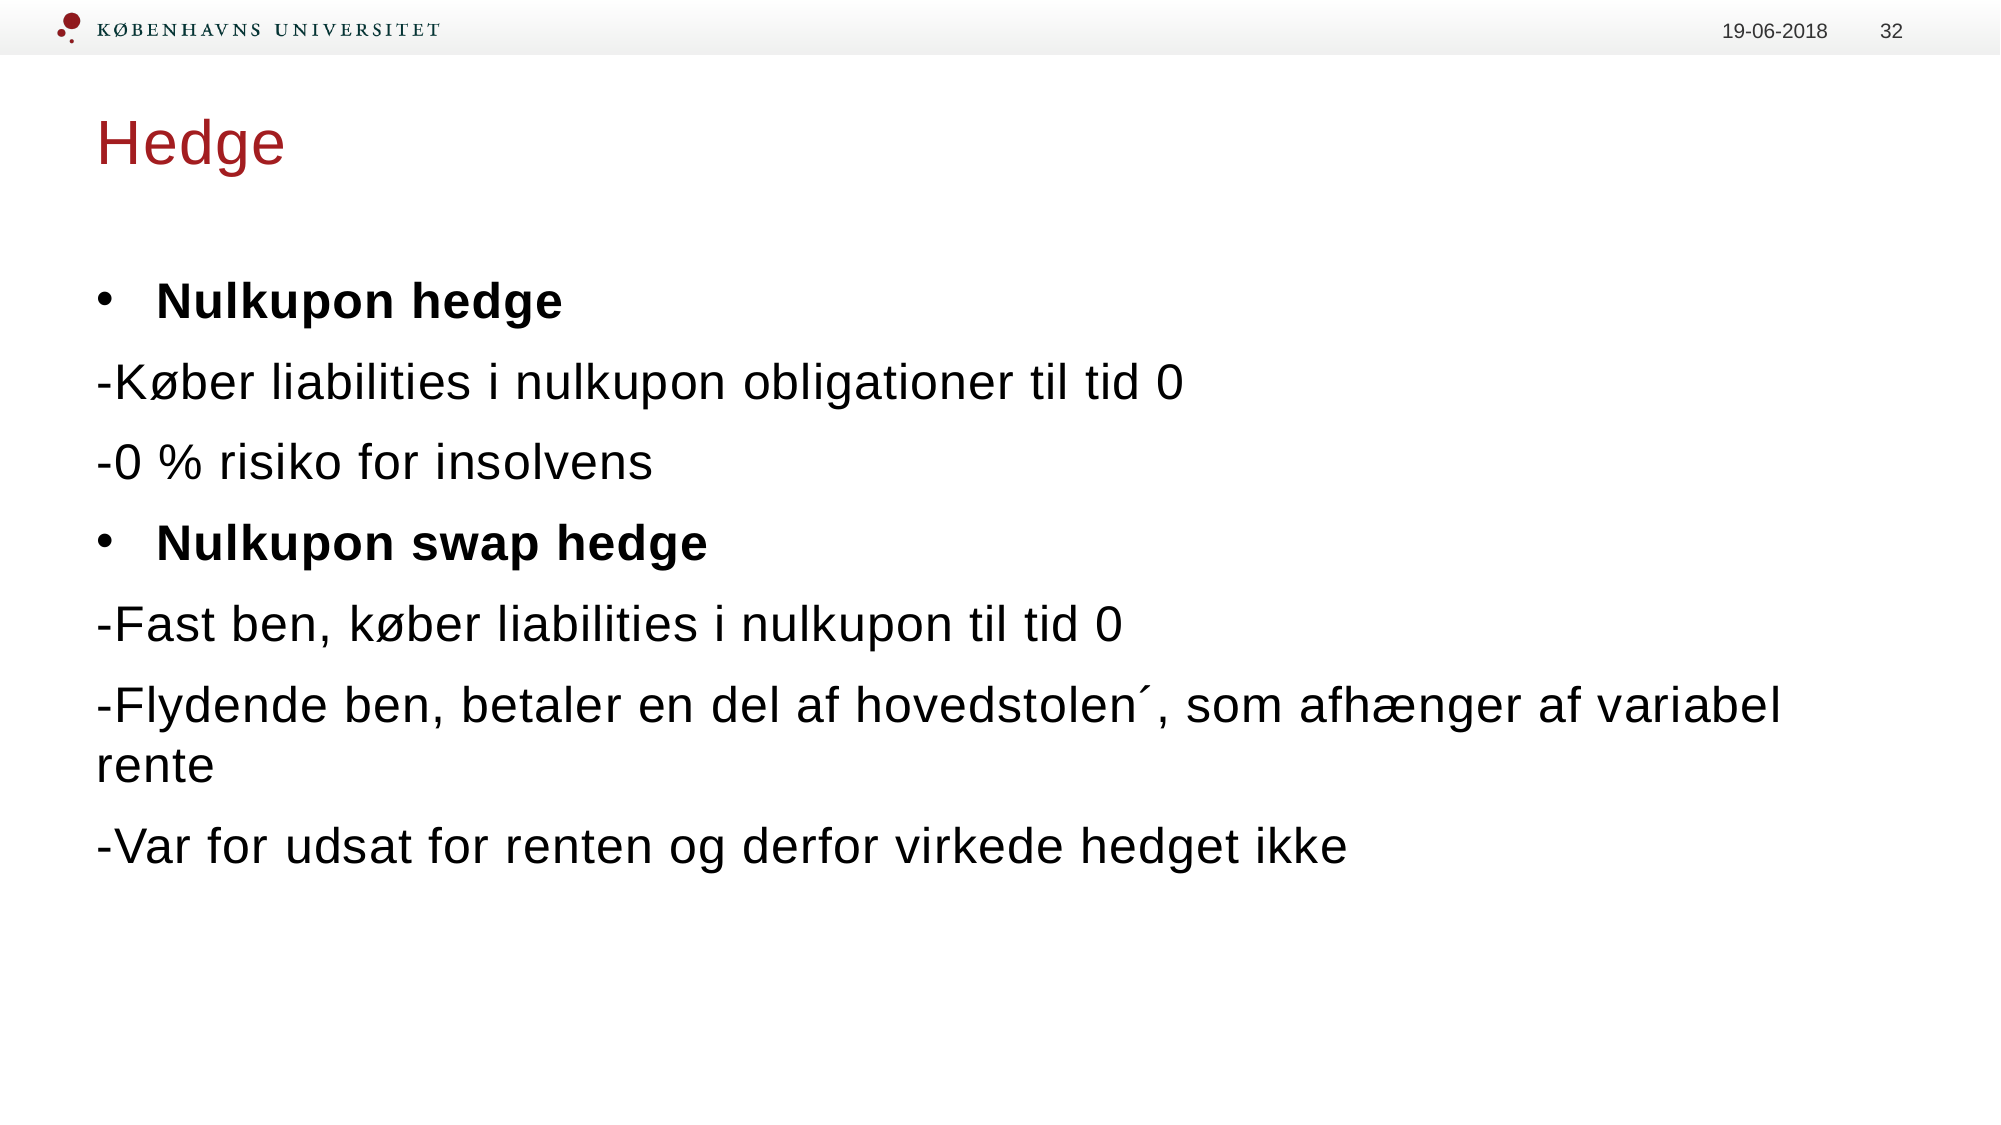

19-06-2018
32
# Hedge
Nulkupon hedge
-Køber liabilities i nulkupon obligationer til tid 0
-0 % risiko for insolvens
Nulkupon swap hedge
-Fast ben, køber liabilities i nulkupon til tid 0
-Flydende ben, betaler en del af hovedstolen´, som afhænger af variabel rente
-Var for udsat for renten og derfor virkede hedget ikke